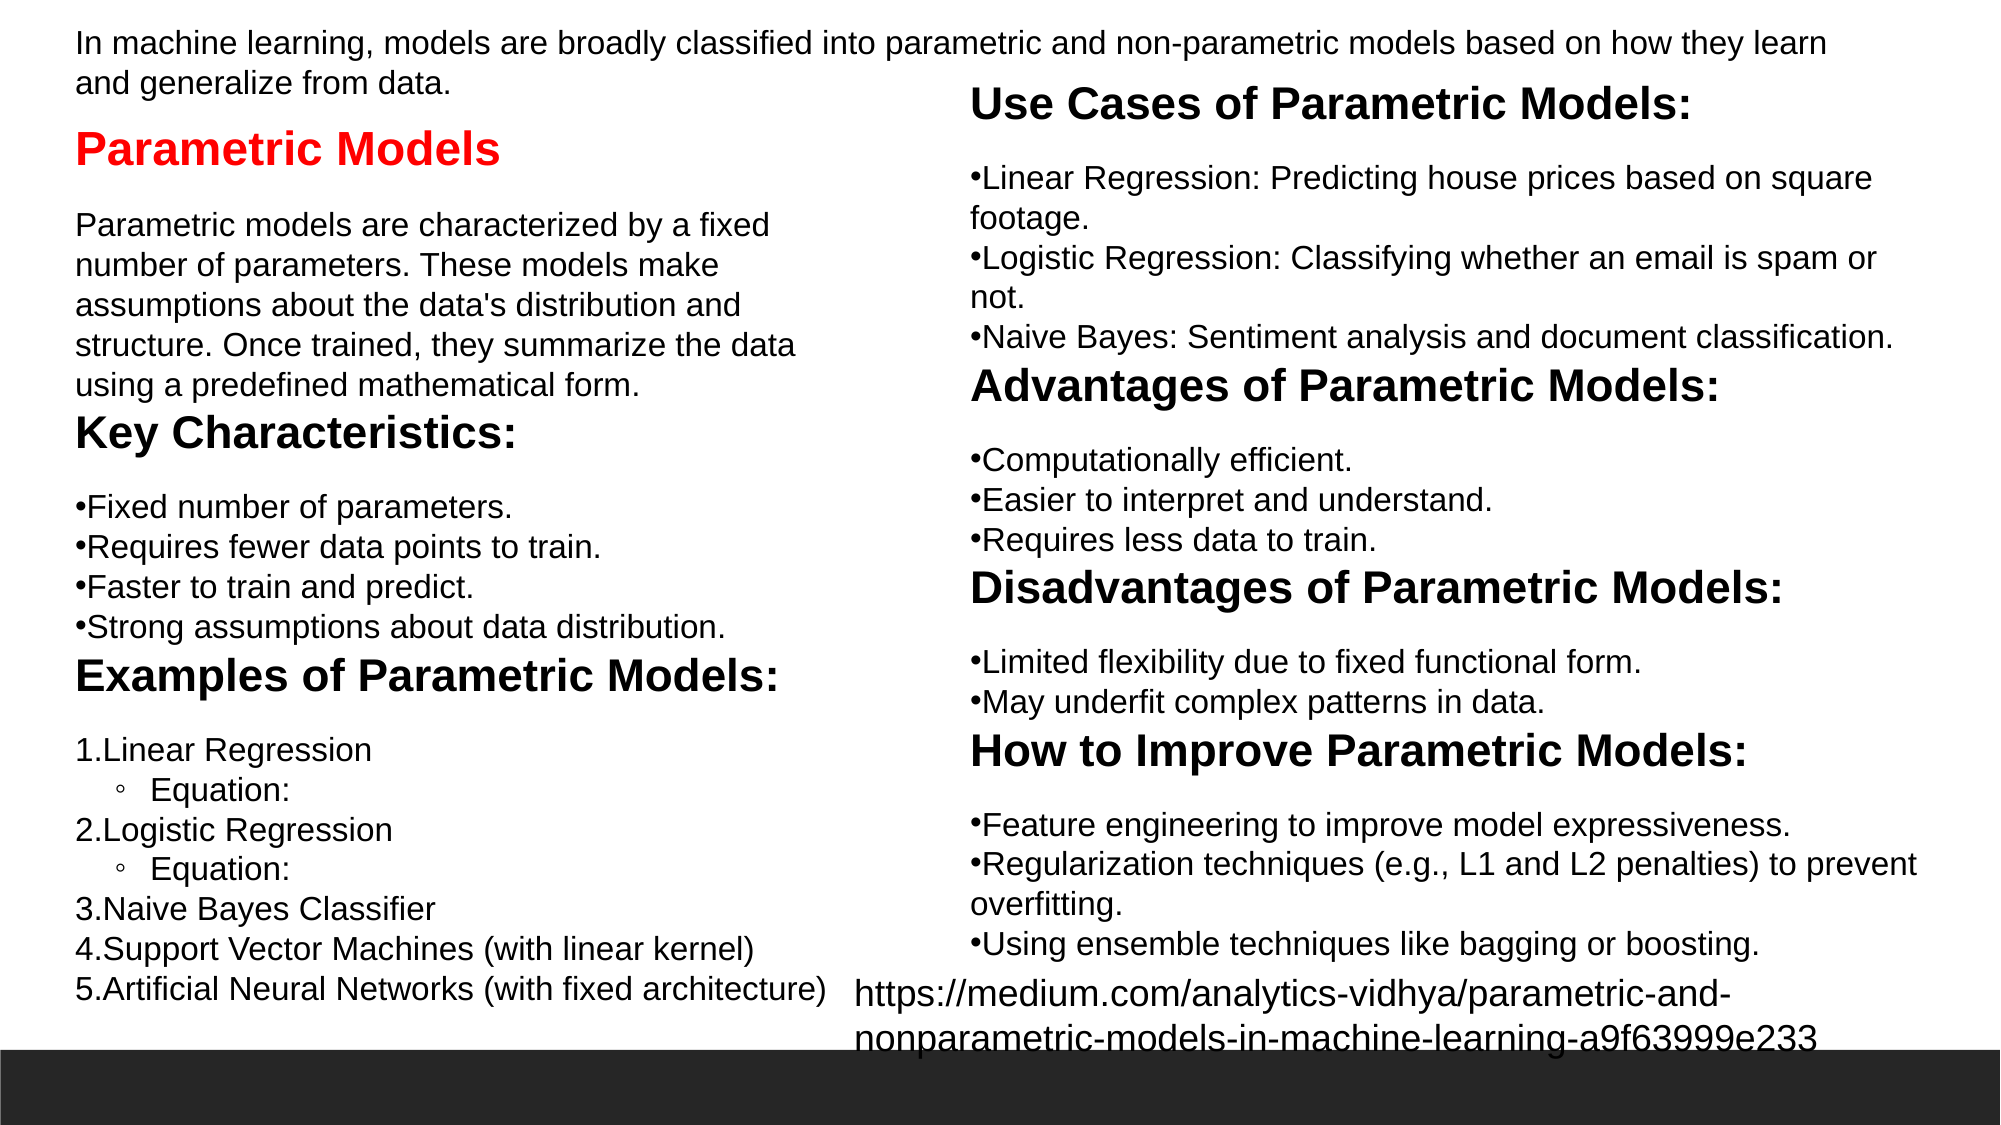

In machine learning, models are broadly classified into parametric and non-parametric models based on how they learn and generalize from data.
Use Cases of Parametric Models:
Linear Regression: Predicting house prices based on square footage.
Logistic Regression: Classifying whether an email is spam or not.
Naive Bayes: Sentiment analysis and document classification.
Advantages of Parametric Models:
Computationally efficient.
Easier to interpret and understand.
Requires less data to train.
Disadvantages of Parametric Models:
Limited flexibility due to fixed functional form.
May underfit complex patterns in data.
How to Improve Parametric Models:
Feature engineering to improve model expressiveness.
Regularization techniques (e.g., L1 and L2 penalties) to prevent overfitting.
Using ensemble techniques like bagging or boosting.
Parametric Models
Parametric models are characterized by a fixed number of parameters. These models make assumptions about the data's distribution and structure. Once trained, they summarize the data using a predefined mathematical form.
Key Characteristics:
Fixed number of parameters.
Requires fewer data points to train.
Faster to train and predict.
Strong assumptions about data distribution.
Examples of Parametric Models:
Linear Regression
Equation:
Logistic Regression
Equation:
Naive Bayes Classifier
Support Vector Machines (with linear kernel)
Artificial Neural Networks (with fixed architecture)
https://medium.com/analytics-vidhya/parametric-and-nonparametric-models-in-machine-learning-a9f63999e233